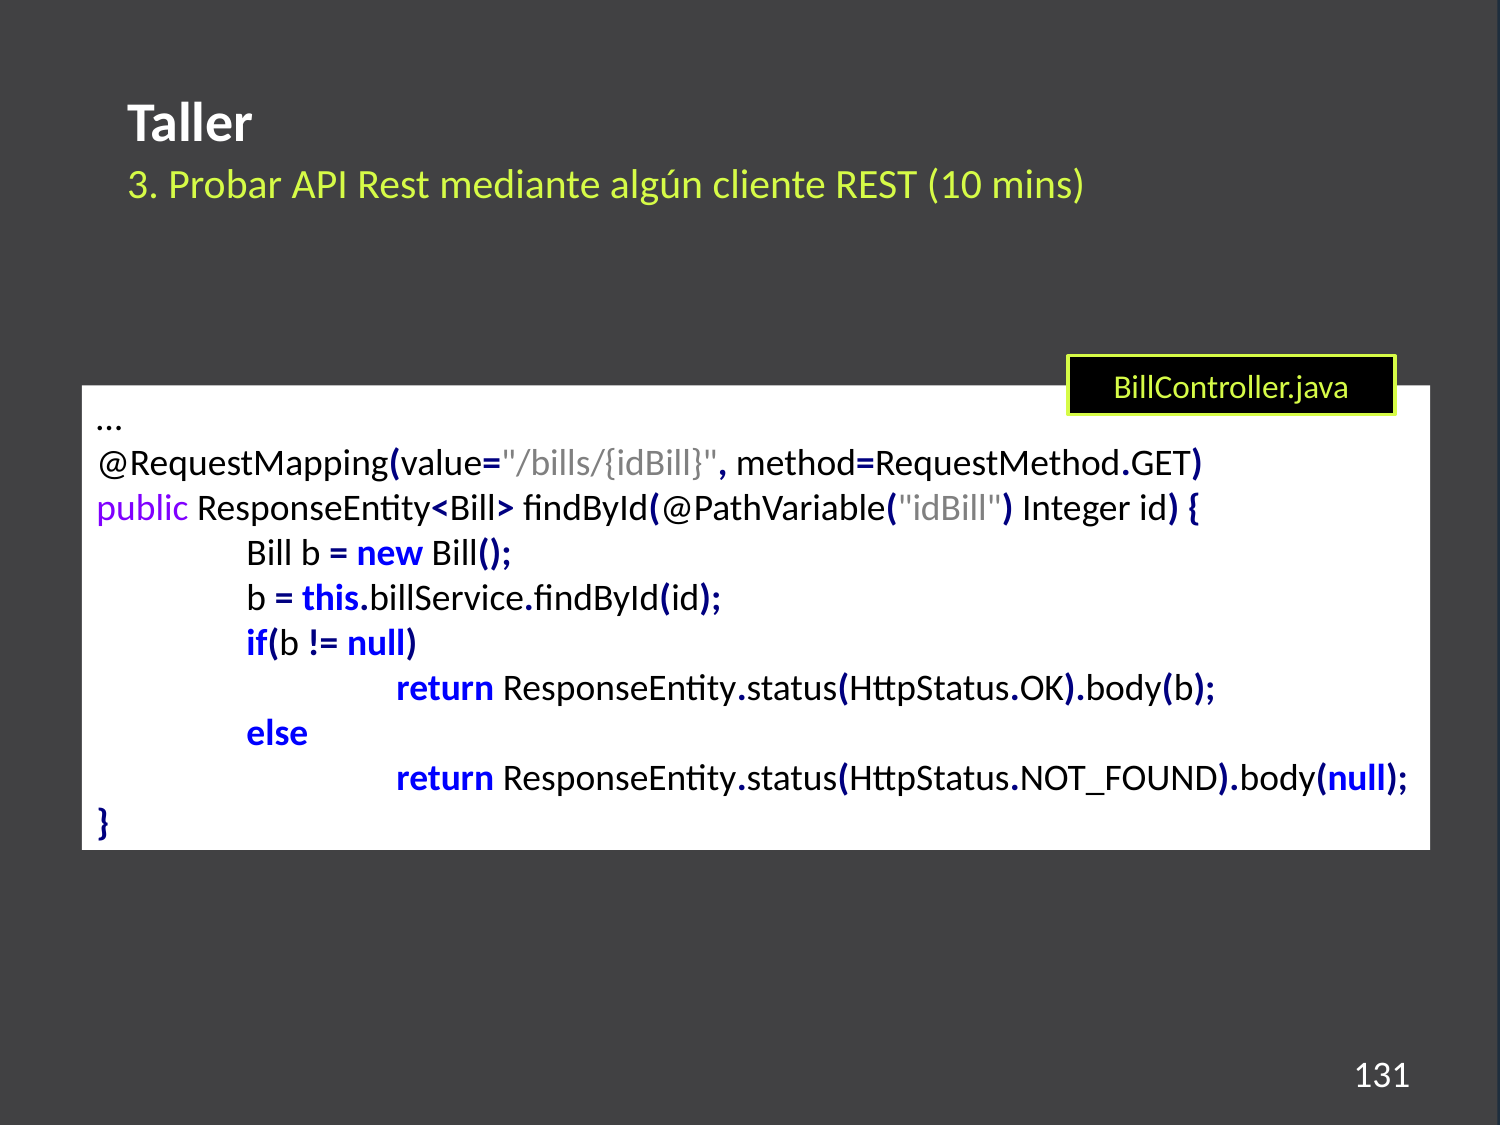

Taller
3. Probar API Rest mediante algún cliente REST (10 mins)

BillController.java
…
@RequestMapping(value="/bills/{idBill}", method=RequestMethod.GET)
public ResponseEntity<Bill> findById(@PathVariable("idBill") Integer id) {
	Bill b = new Bill();
	b = this.billService.findById(id);
	if(b != null)
		return ResponseEntity.status(HttpStatus.OK).body(b);
	else
		return ResponseEntity.status(HttpStatus.NOT_FOUND).body(null);
}
131